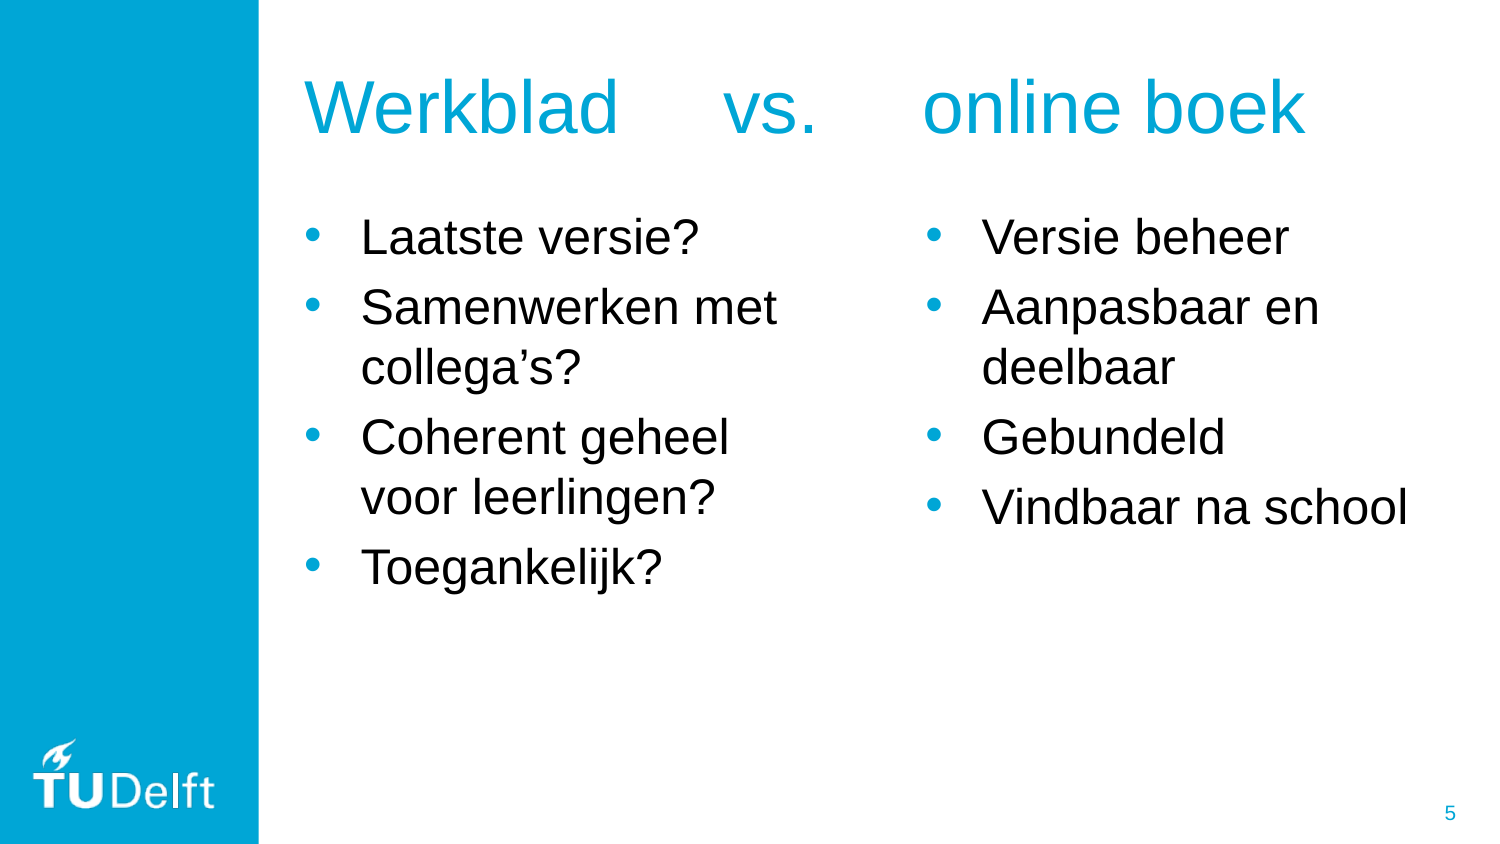

# Werkblad     vs.     online boek
Laatste versie?
Samenwerken met collega’s?
Coherent geheel voor leerlingen?
Toegankelijk?
Versie beheer
Aanpasbaar en deelbaar
Gebundeld
Vindbaar na school